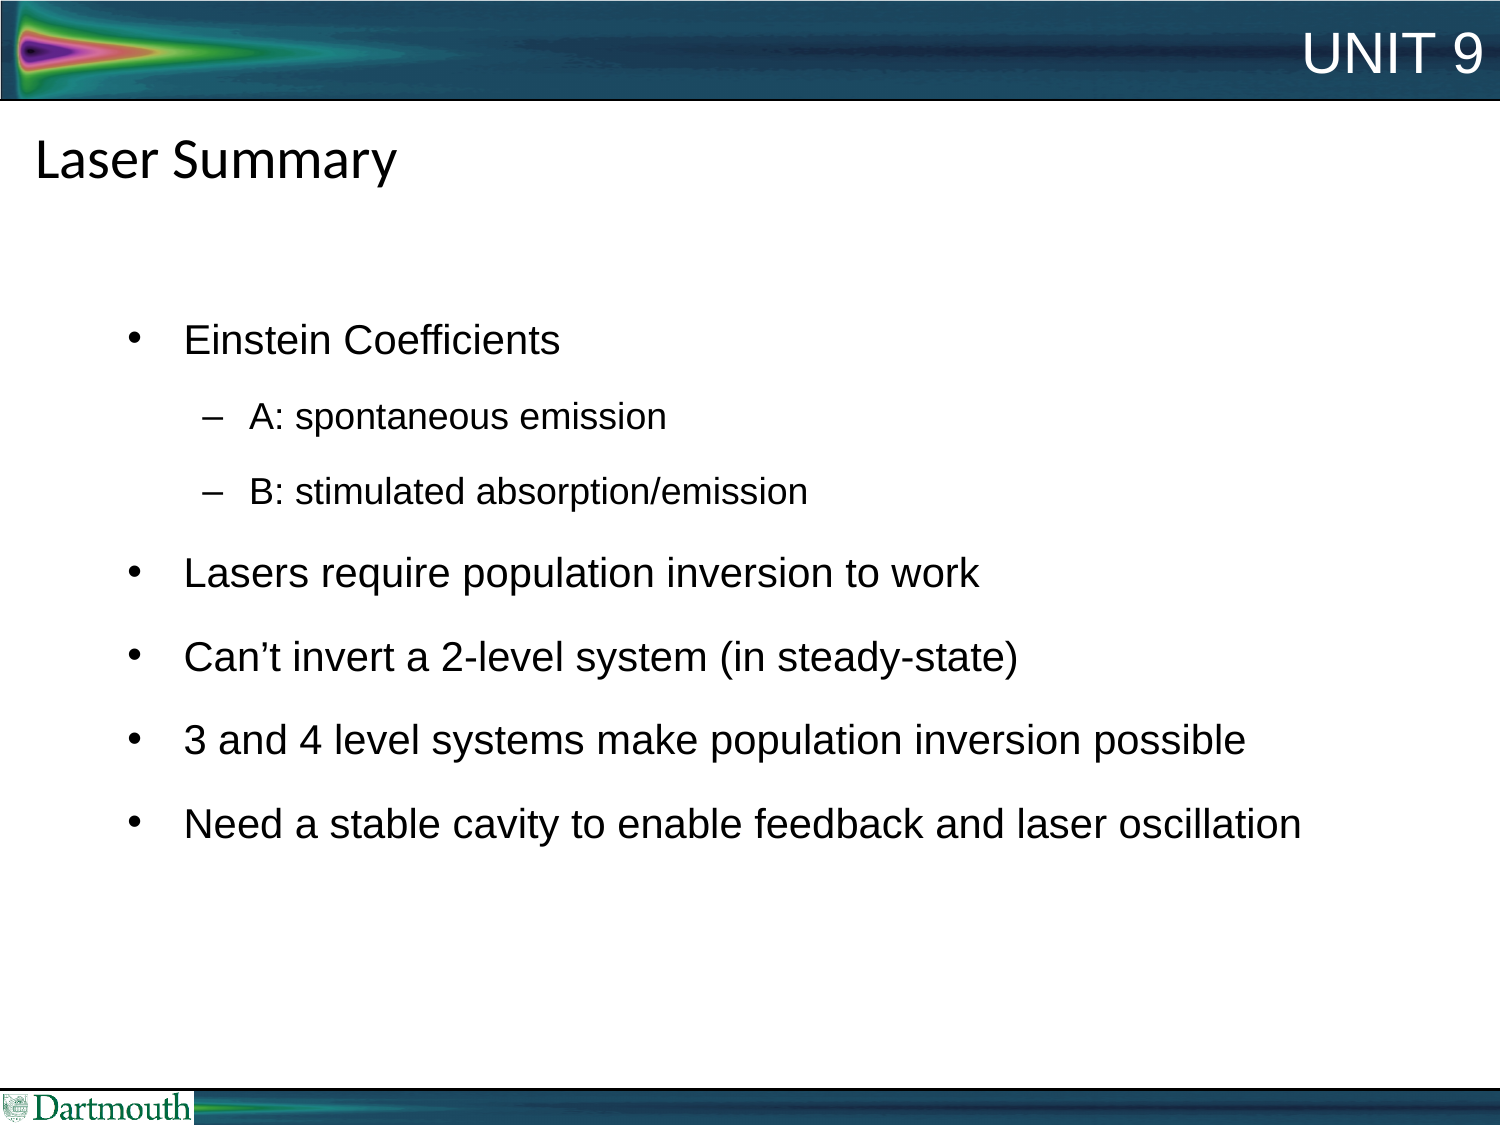

# Unit 9
Laser Summary
Einstein Coefficients
A: spontaneous emission
B: stimulated absorption/emission
Lasers require population inversion to work
Can’t invert a 2-level system (in steady-state)
3 and 4 level systems make population inversion possible
Need a stable cavity to enable feedback and laser oscillation